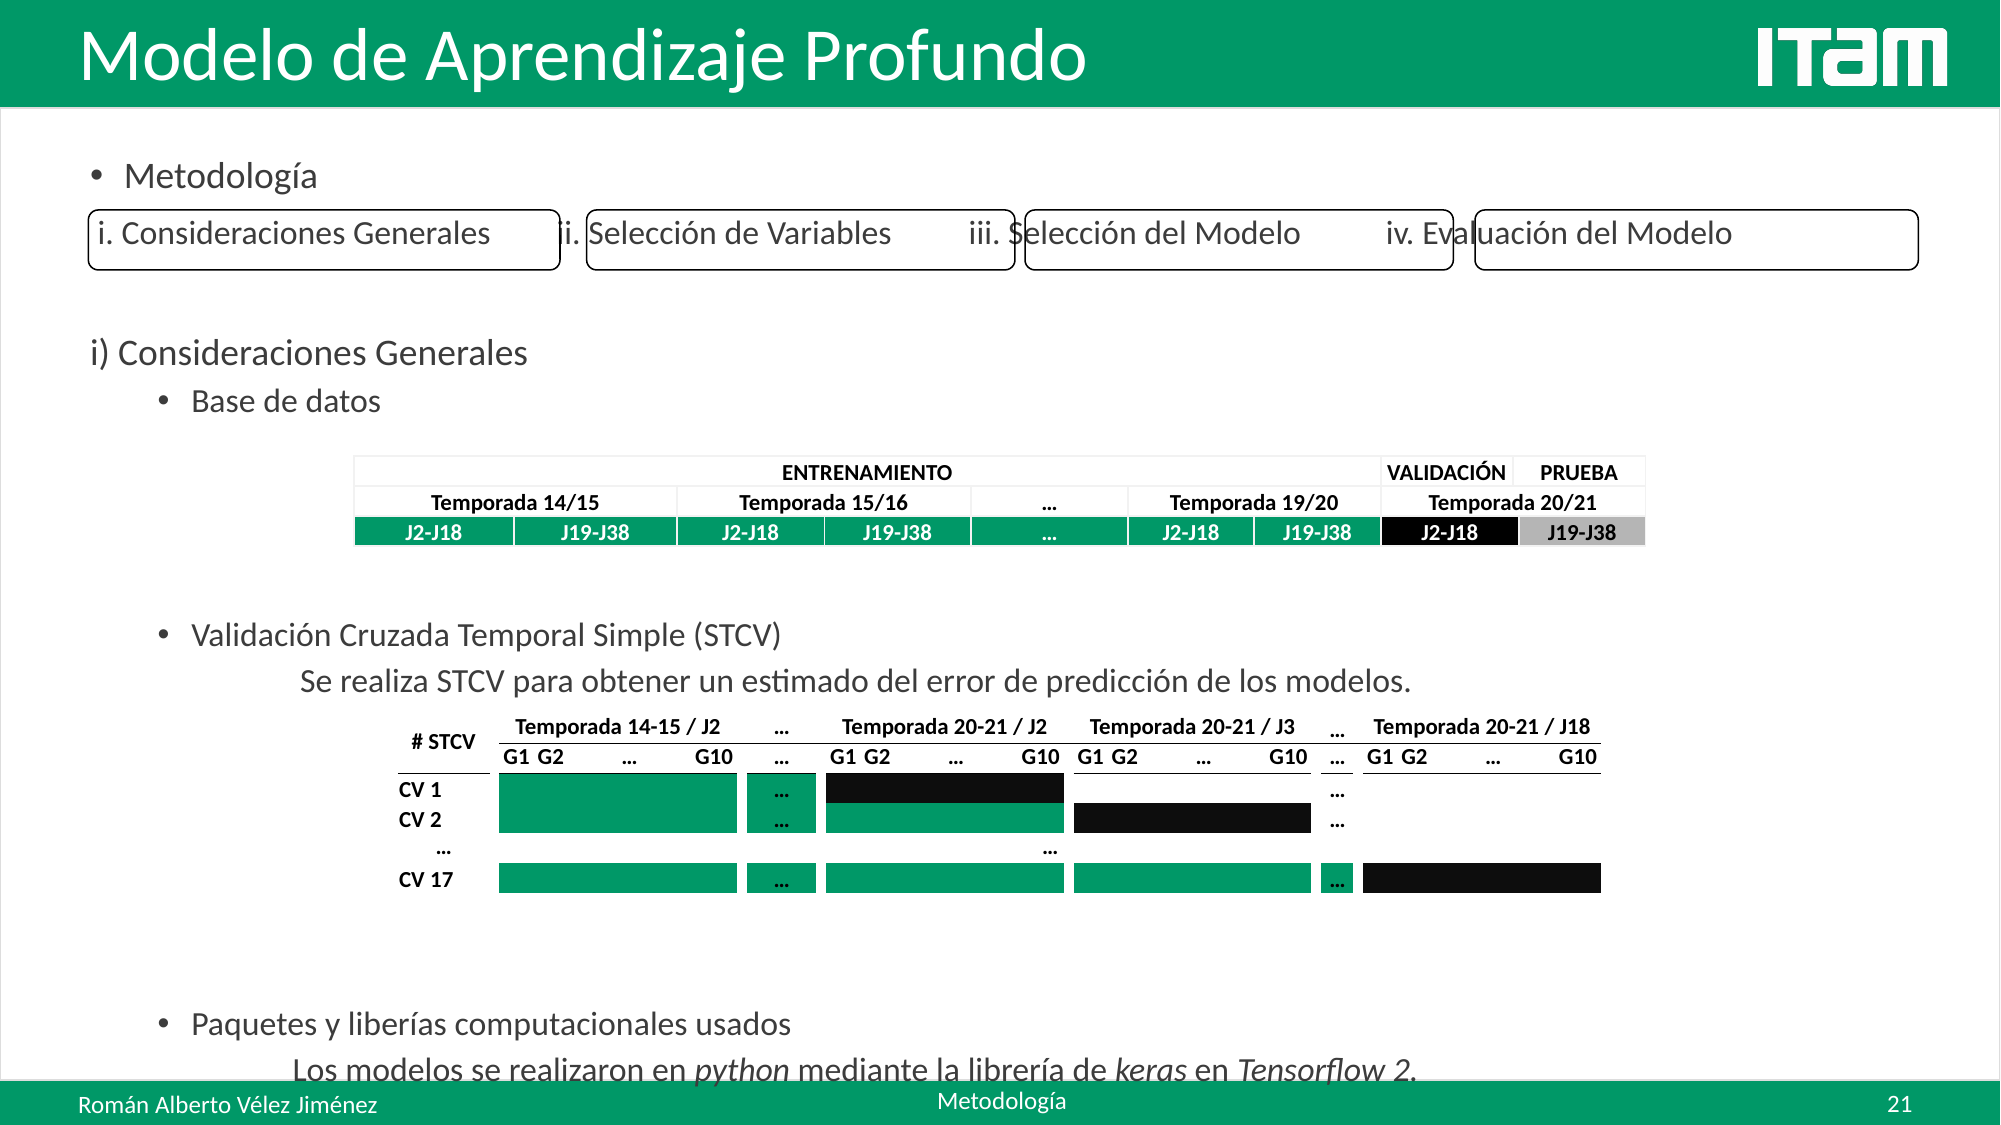

# Modelo de Aprendizaje Profundo
Metodología
 i. Consideraciones Generales	        ii. Selección de Variables          iii. Selección del Modelo           iv. Evaluación del Modelo

i) Consideraciones Generales
Base de datos

Validación Cruzada Temporal Simple (STCV)
	 Se realiza STCV para obtener un estimado del error de predicción de los modelos.

Paquetes y liberías computacionales usados
	Los modelos se realizaron en python mediante la librería de keras en Tensorflow 2.

| ENTRENAMIENTO |  |  |  |  |  |  | VALIDACIÓN | PRUEBA |  |
| --- | --- | --- | --- | --- | --- | --- | --- | --- | --- |
| Temporada 14/15 |  | Temporada 15/16 |  | … | Temporada 19/20 |  | Temporada 20/21 |  |  |
| J2-J18 | J19-J38 | J2-J18 | J19-J38 | … | J2-J18 | J19-J38 | J2-J18 |  | J19-J38 |
| # STCV |  | Temporada 14-15 / J2 |  |  |  |  | … |  | Temporada 20-21 / J2 |  |  |  |  | Temporada 20-21 / J3 |  |  |  |  | … |  | Temporada 20-21 / J18 |  |  |  |
| --- | --- | --- | --- | --- | --- | --- | --- | --- | --- | --- | --- | --- | --- | --- | --- | --- | --- | --- | --- | --- | --- | --- | --- | --- |
|  |  | G1 | G2 | … | G10 |  | … |  | G1 | G2 | … | G10 |  | G1 | G2 | … | G10 |  | … |  | G1 | G2 | … | G10 |
| CV 1 |  |  |  |  |  |  | … |  |  |  |  |  |  |  |  |  |  |  | … |  |  |  |  |  |
| CV 2 |  |  |  |  |  |  | … |  |  |  |  |  |  |  |  |  |  |  | … |  |  |  |  |  |
| … |  | … |  |  |  |  |  |  |  |  |  |  |  |  |  |  |  |  |  |  |  |  |  |  |
| CV 17 |  |  |  |  |  |  | … |  |  |  |  |  |  |  |  |  |  |  | … |  |  |  |  |  |
Metodología
21